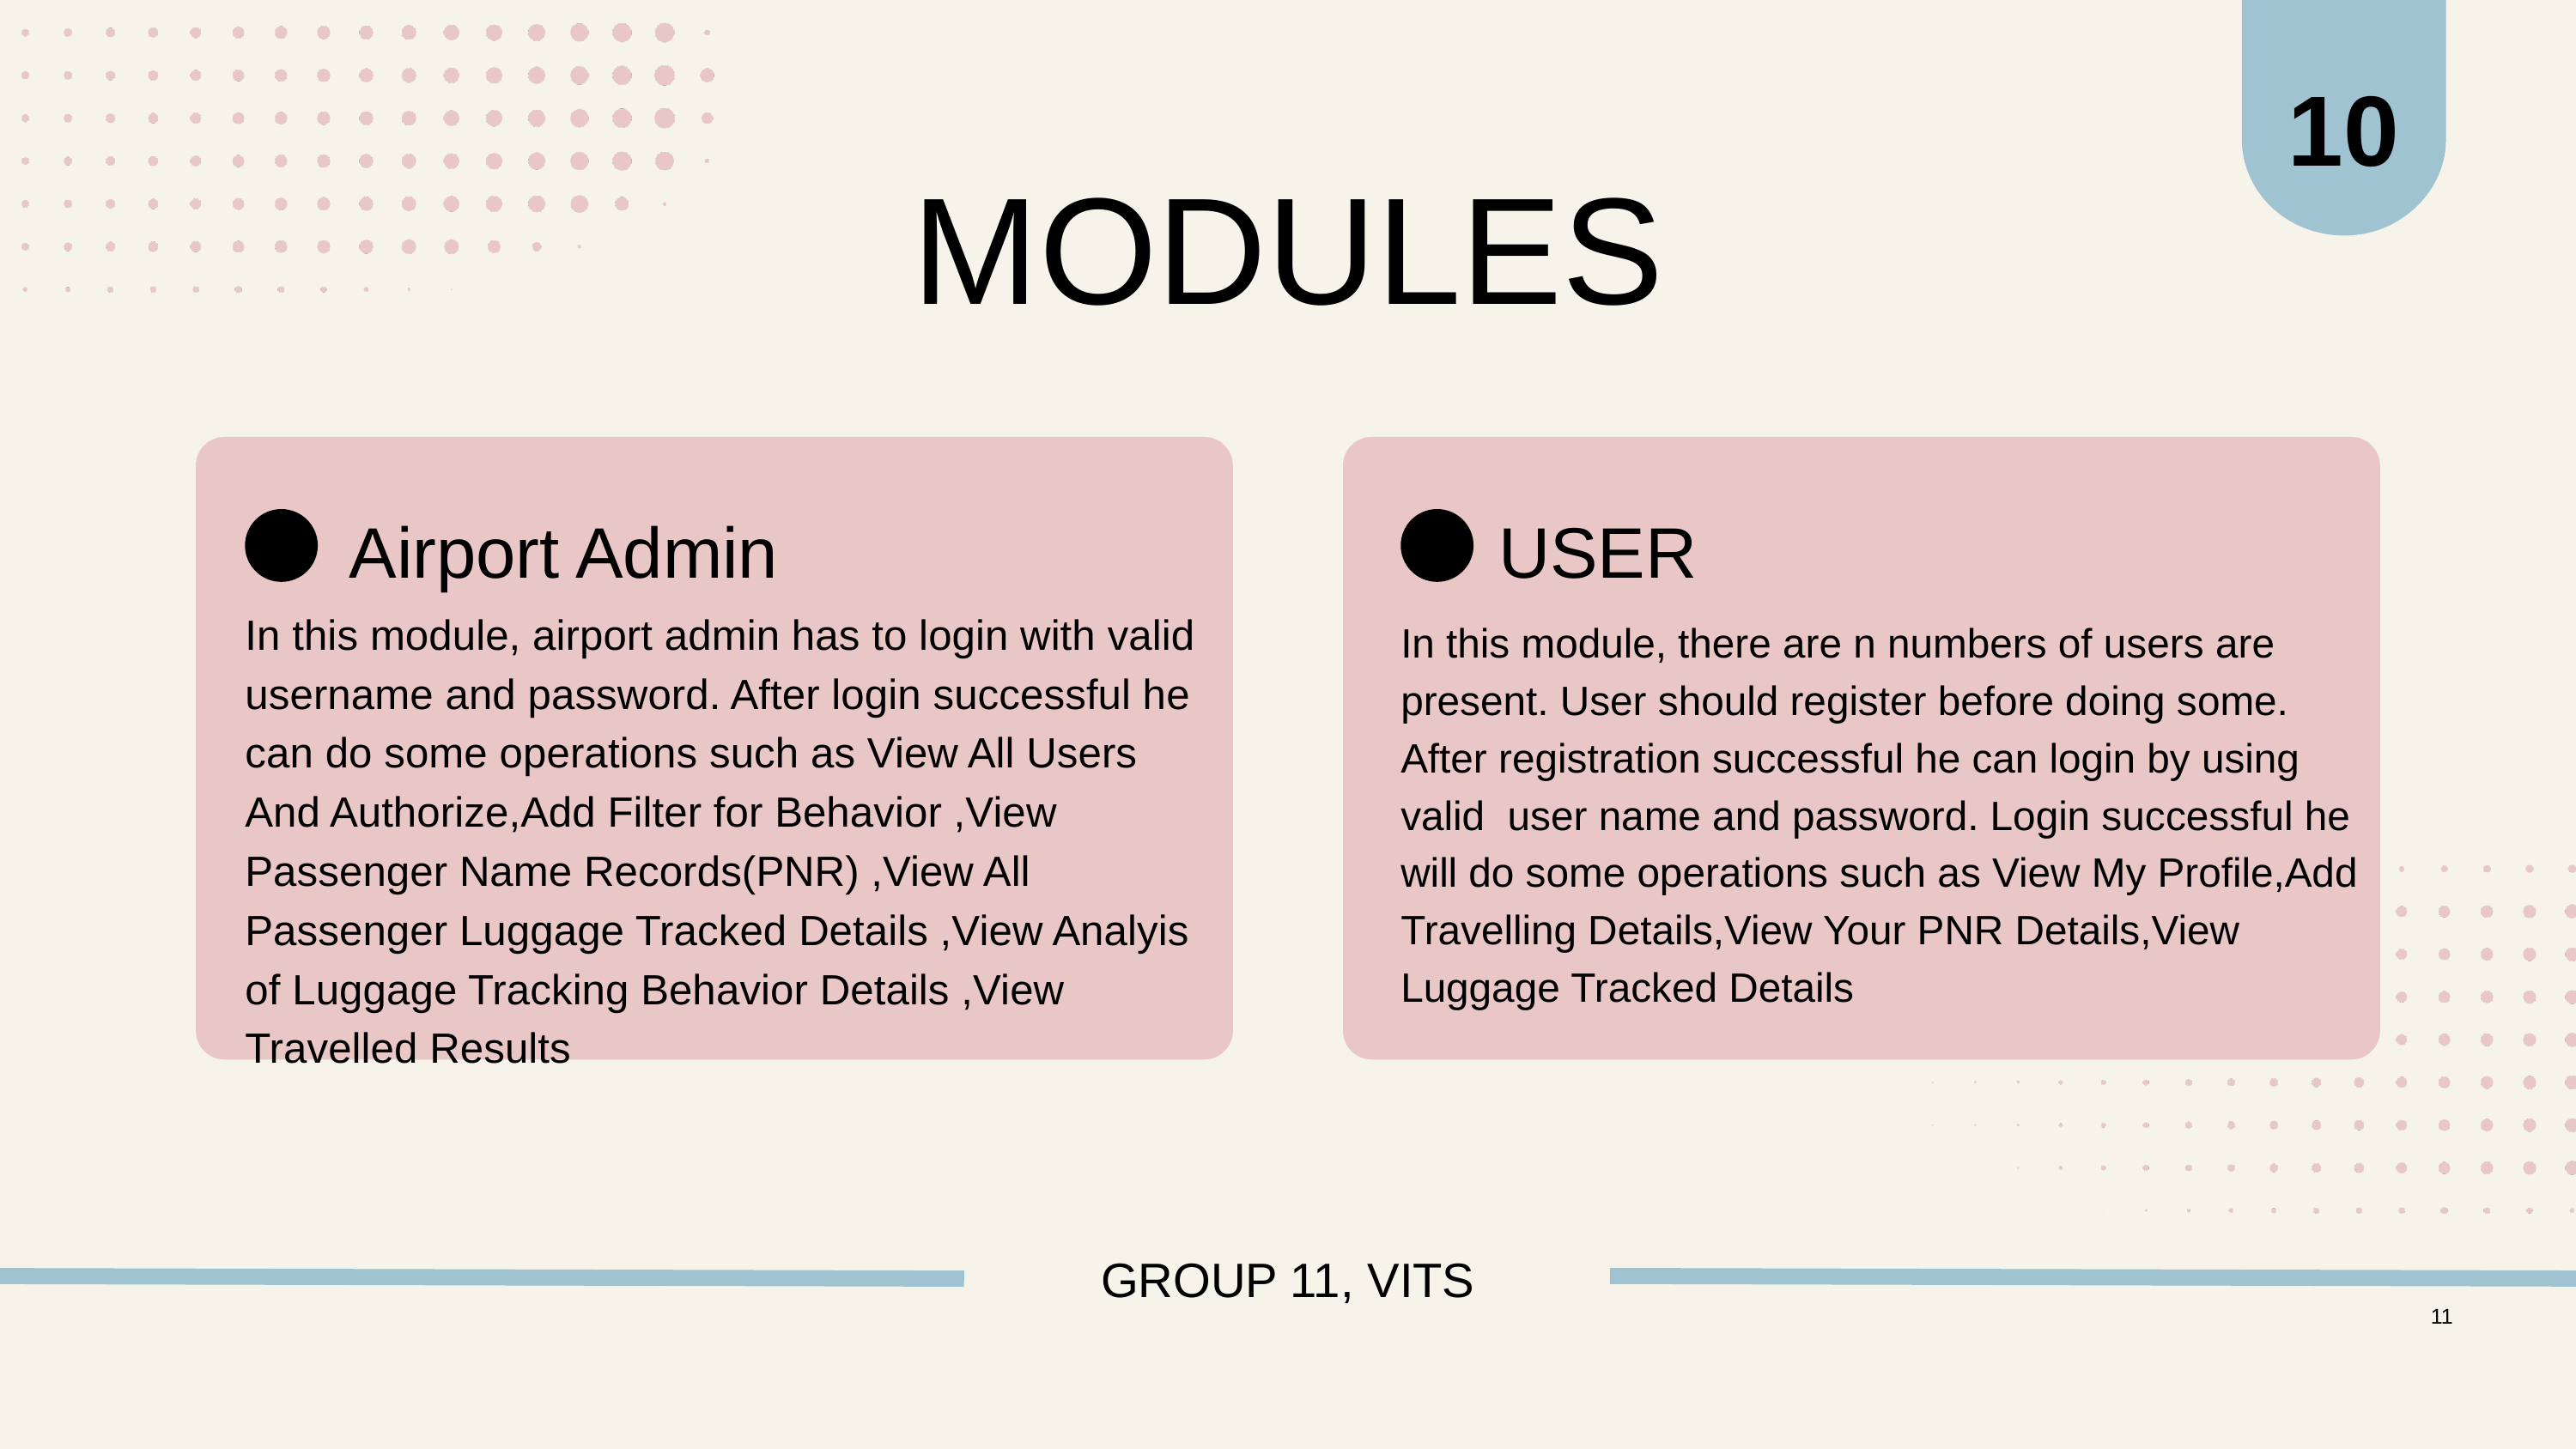

10

MODULES

Airport Admin
USER

In this module, airport admin has to login with valid username and password. After login successful he can do some operations such as View All Users And Authorize,Add Filter for Behavior ,View Passenger Name Records(PNR) ,View All Passenger Luggage Tracked Details ,View Analyis of Luggage Tracking Behavior Details ,View Travelled Results
In this module, there are n numbers of users are present. User should register before doing some. After registration successful he can login by using valid  user name and password. Login successful he will do some operations such as View My Profile,Add Travelling Details,View Your PNR Details,View Luggage Tracked Details

GROUP 11, VITS

11